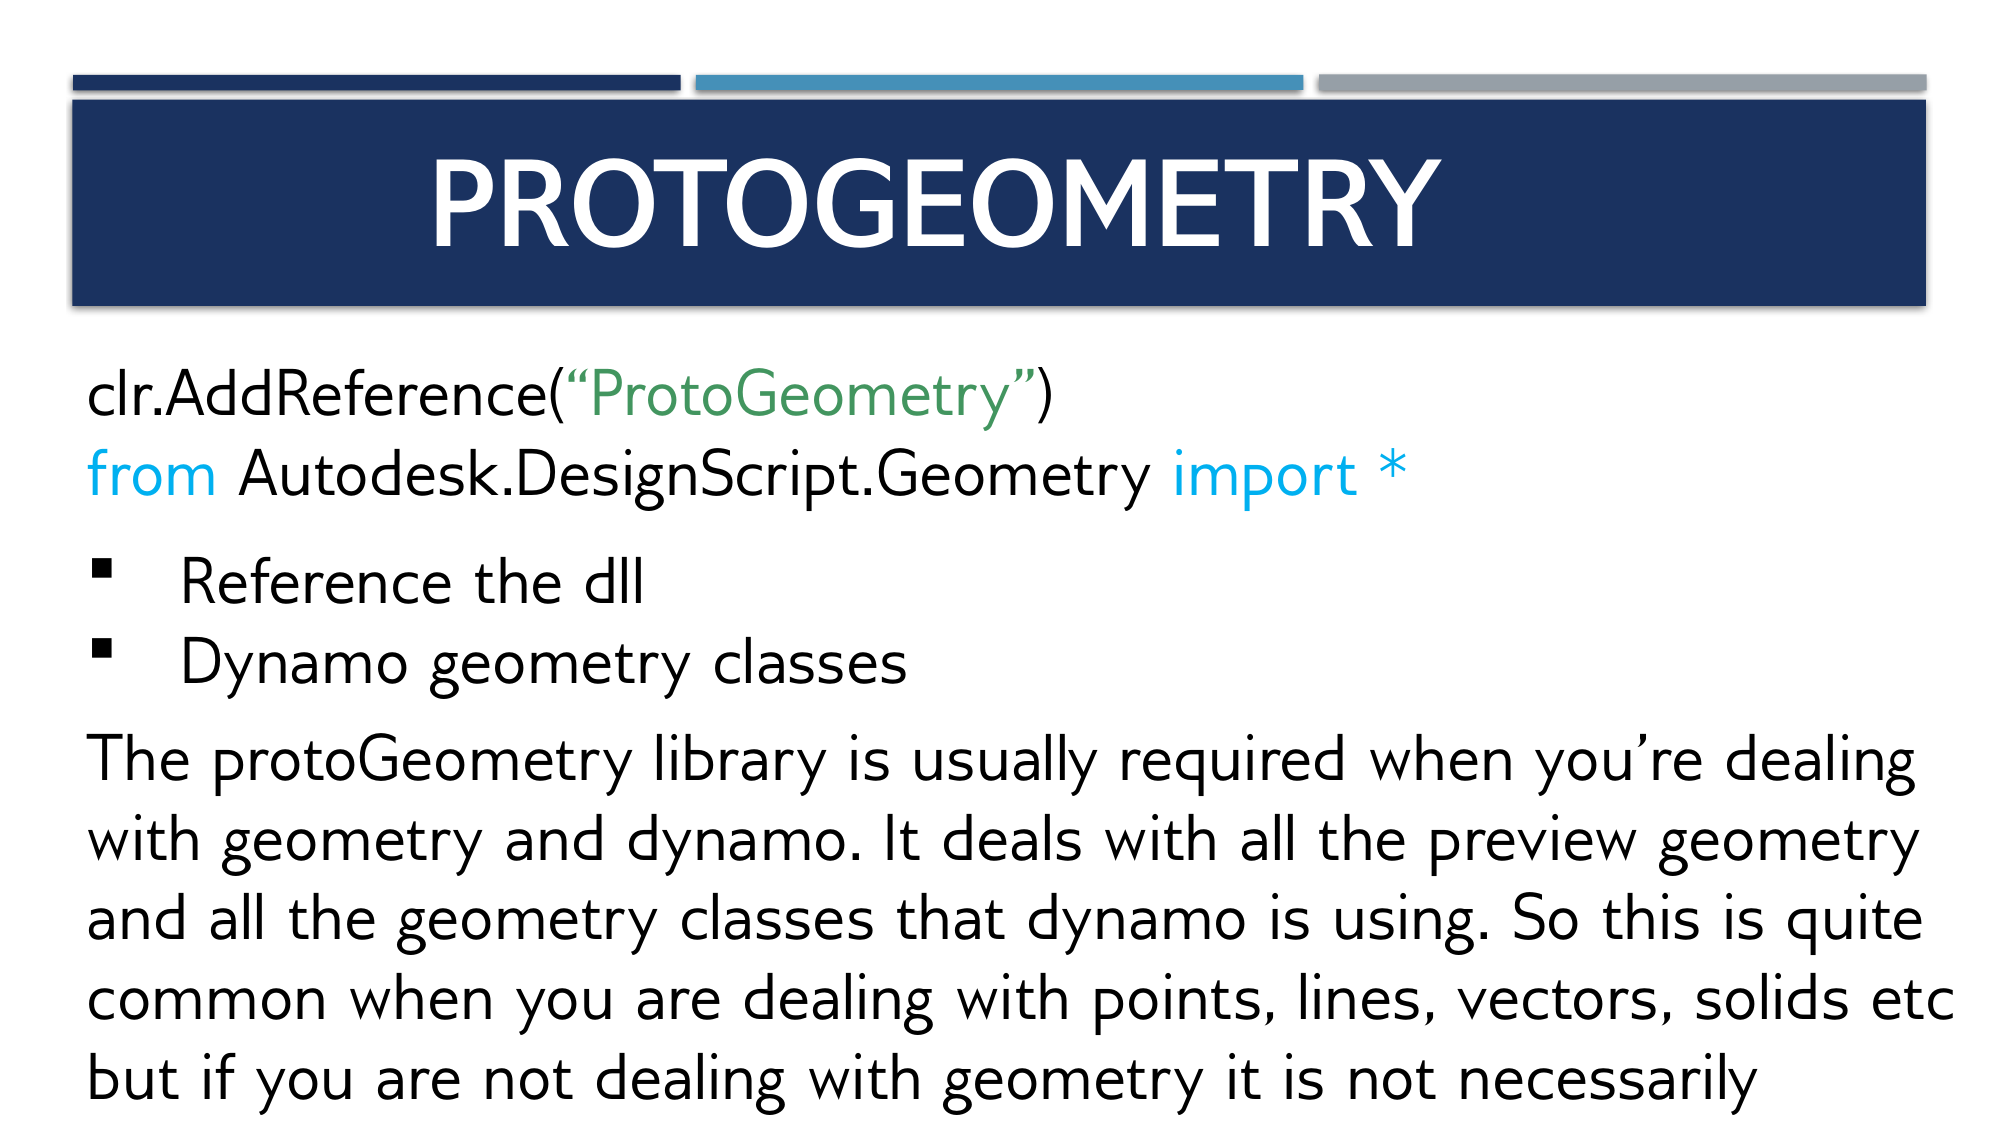

# protogeometry
clr.AddReference(“ProtoGeometry”)
from Autodesk.DesignScript.Geometry import *
Reference the dll
Dynamo geometry classes
The protoGeometry library is usually required when you’re dealing with geometry and dynamo. It deals with all the preview geometry and all the geometry classes that dynamo is using. So this is quite common when you are dealing with points, lines, vectors, solids etc but if you are not dealing with geometry it is not necessarily required.